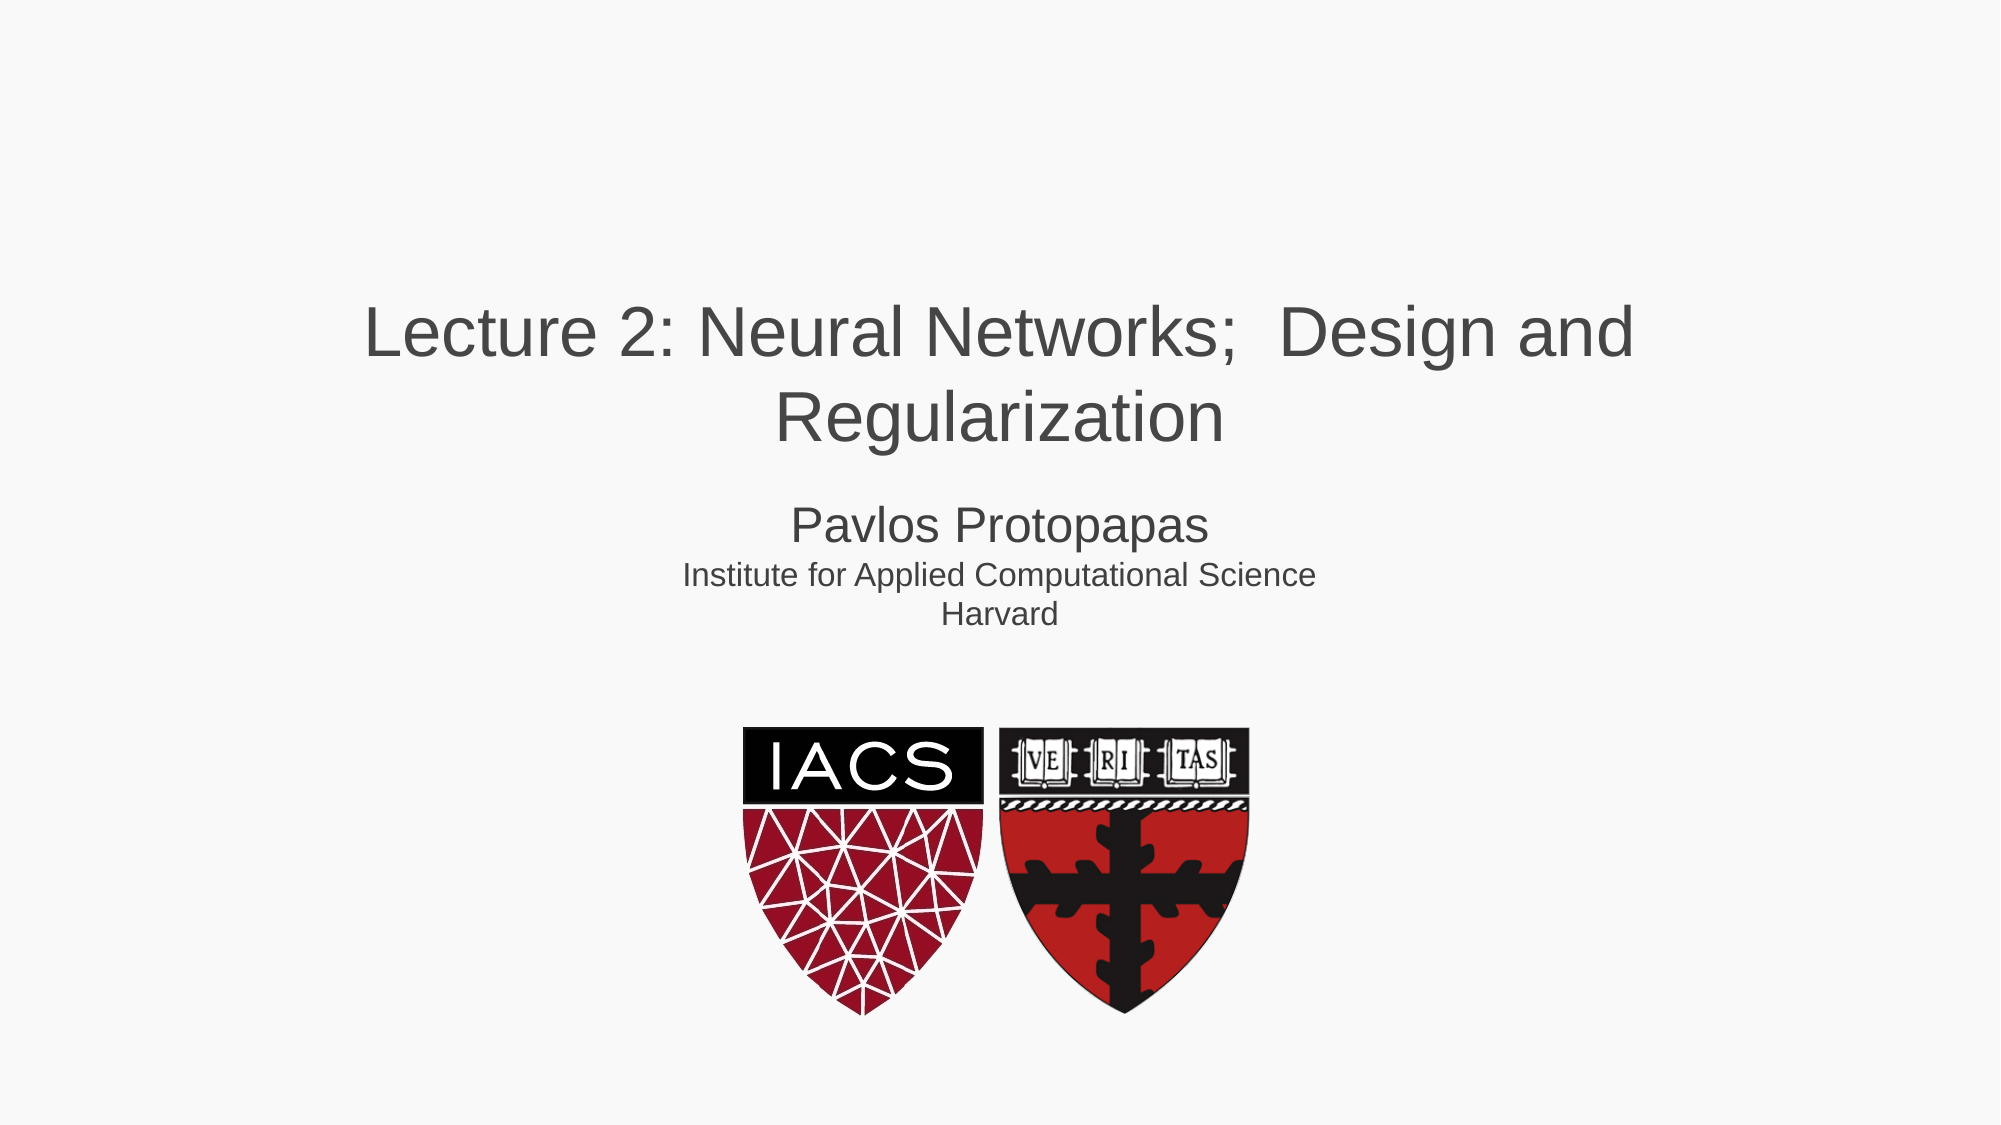

# Lecture 2: Neural Networks;  Design and Regularization